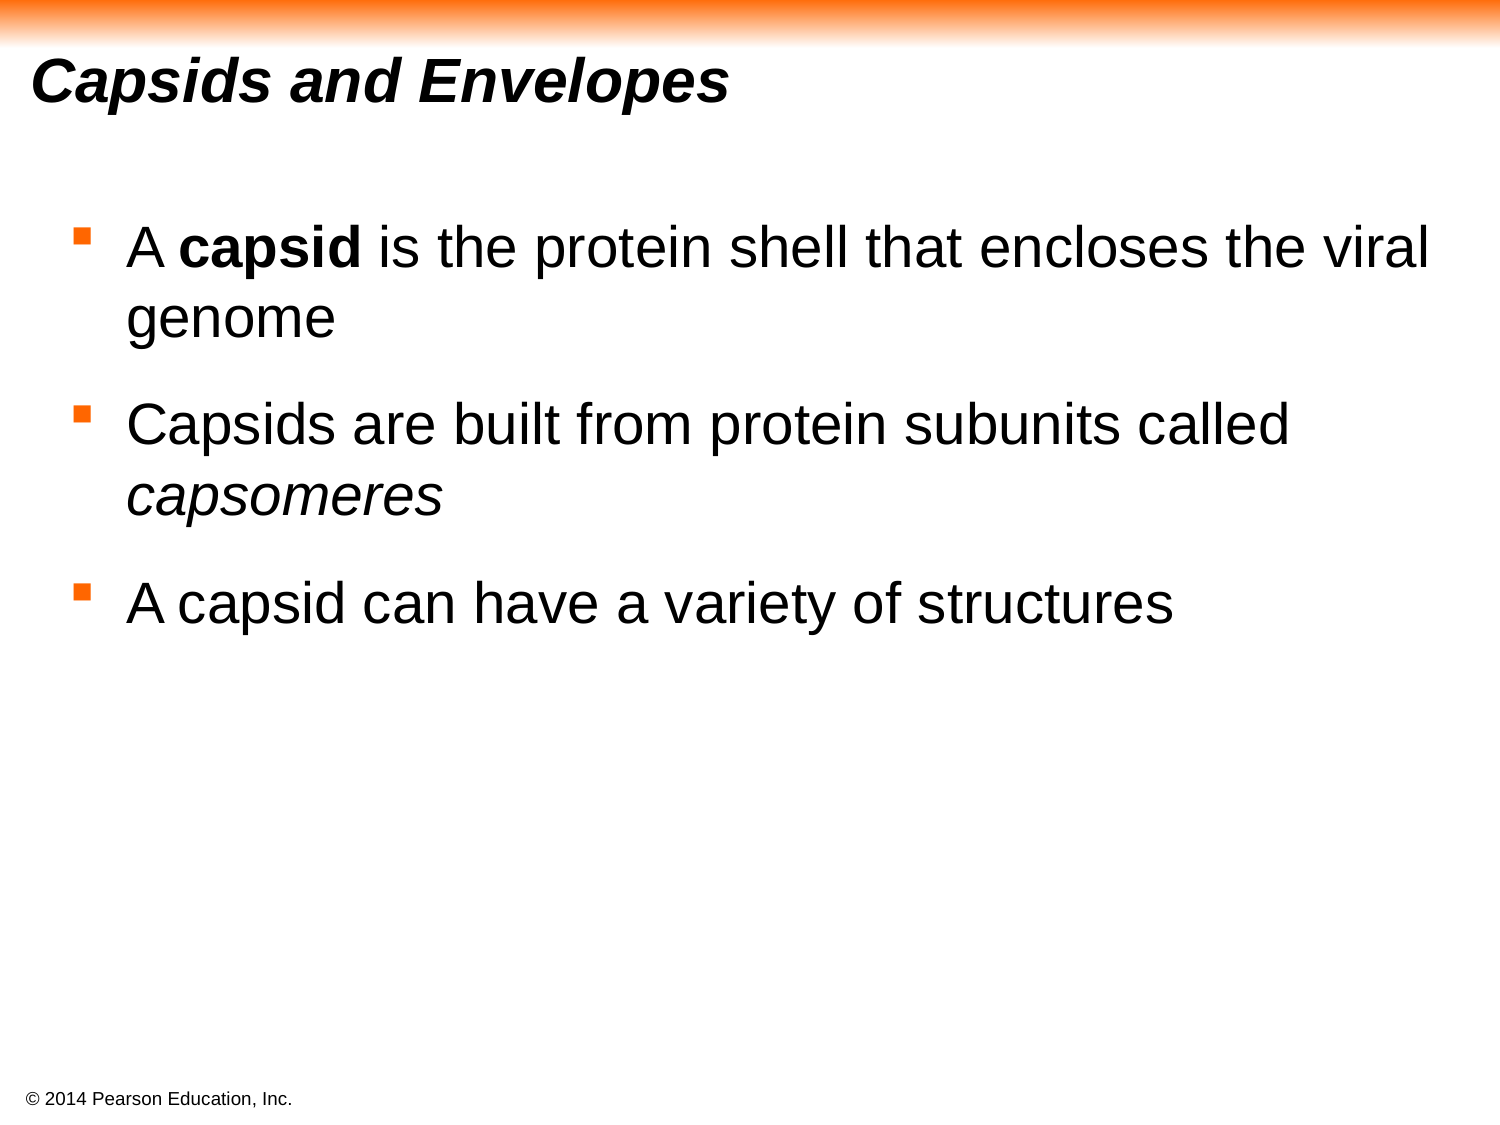

# Capsids and Envelopes
A capsid is the protein shell that encloses the viral genome
Capsids are built from protein subunits called capsomeres
A capsid can have a variety of structures